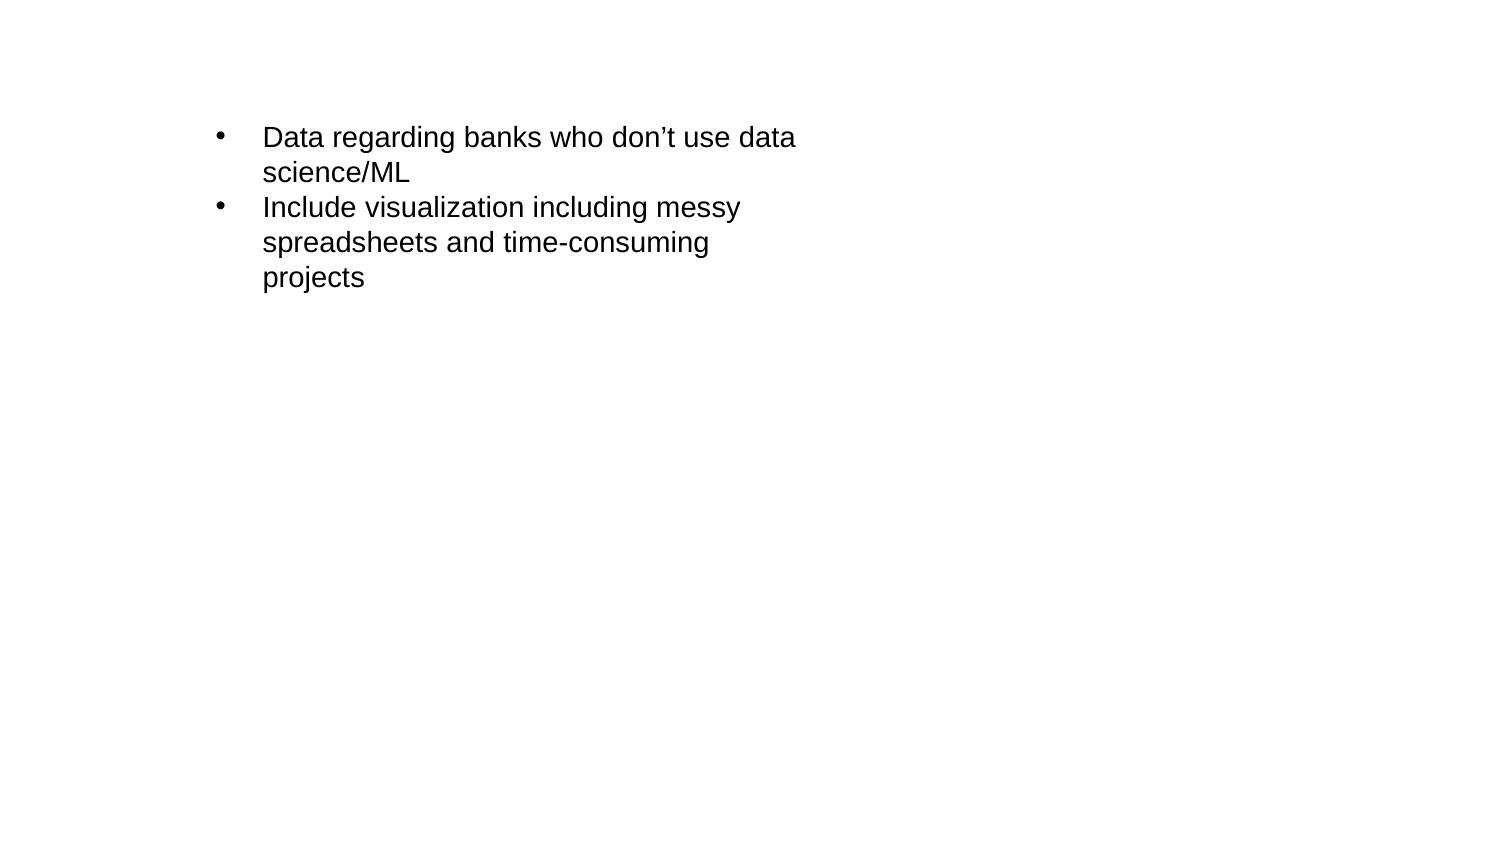

Data regarding banks who don’t use data science/ML
Include visualization including messy spreadsheets and time-consuming projects